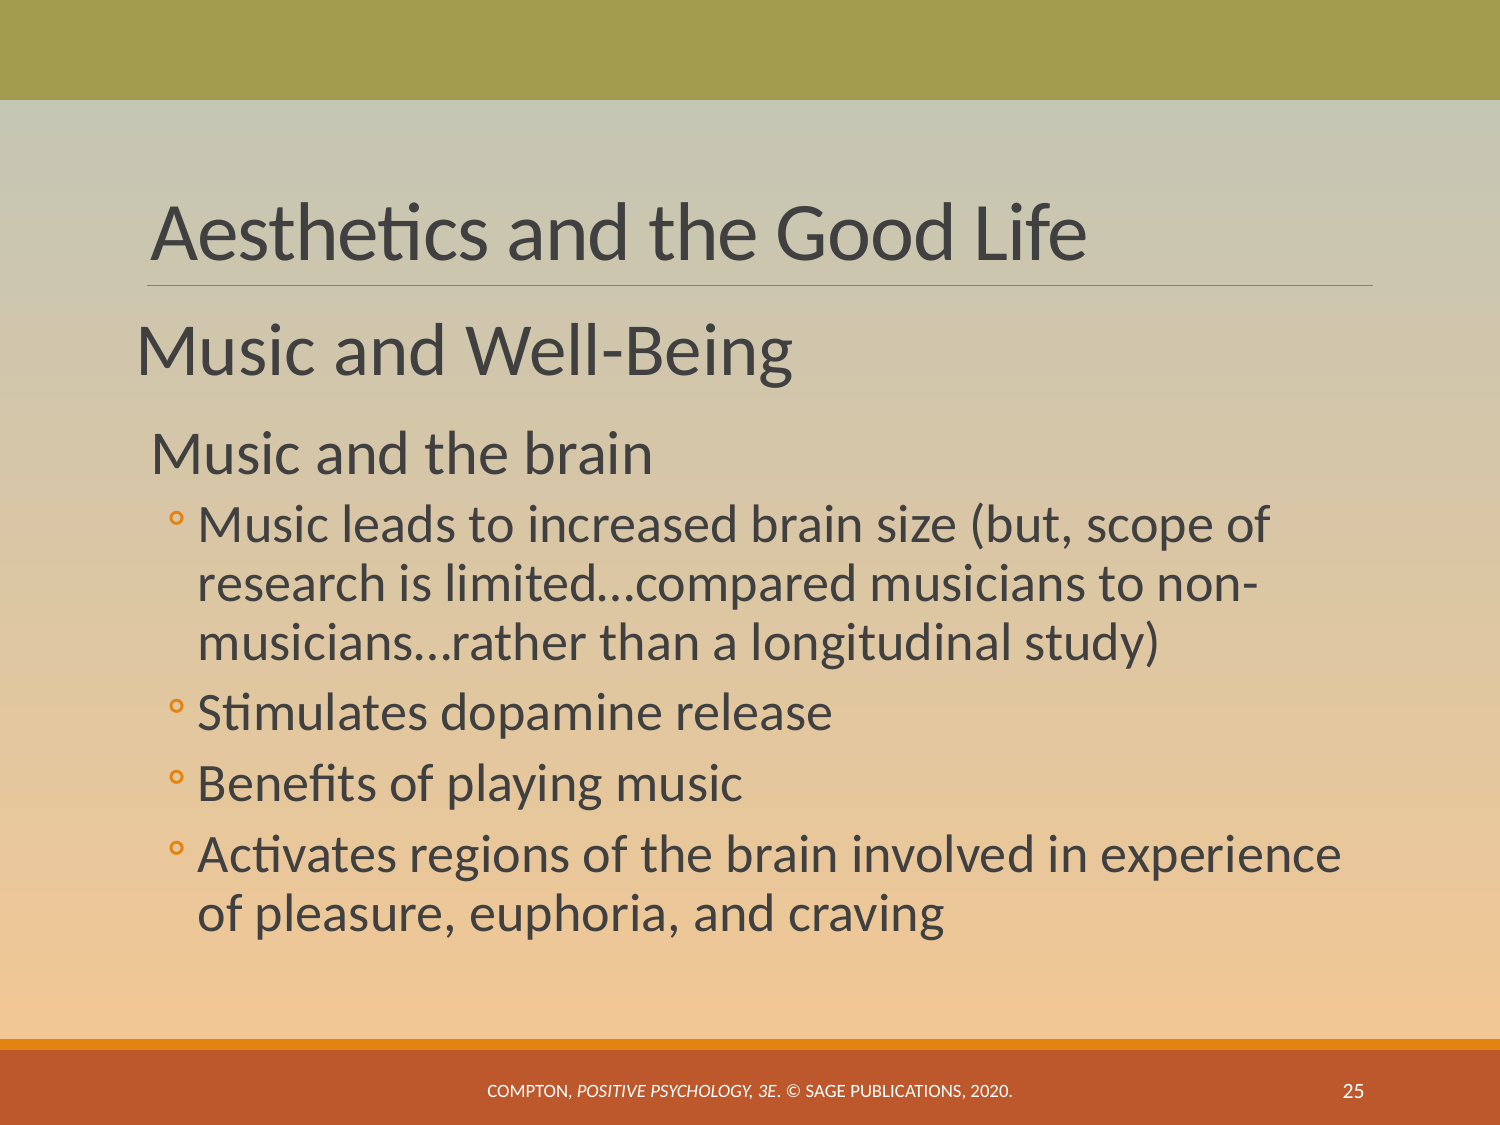

# Aesthetics and the Good Life
Music and Well-Being
Music and the brain
Music leads to increased brain size (but, scope of research is limited…compared musicians to non-musicians…rather than a longitudinal study)
Stimulates dopamine release
Benefits of playing music
Activates regions of the brain involved in experience of pleasure, euphoria, and craving

Compton, Positive Psychology, 3e. © SAGE Publications, 2020.
25